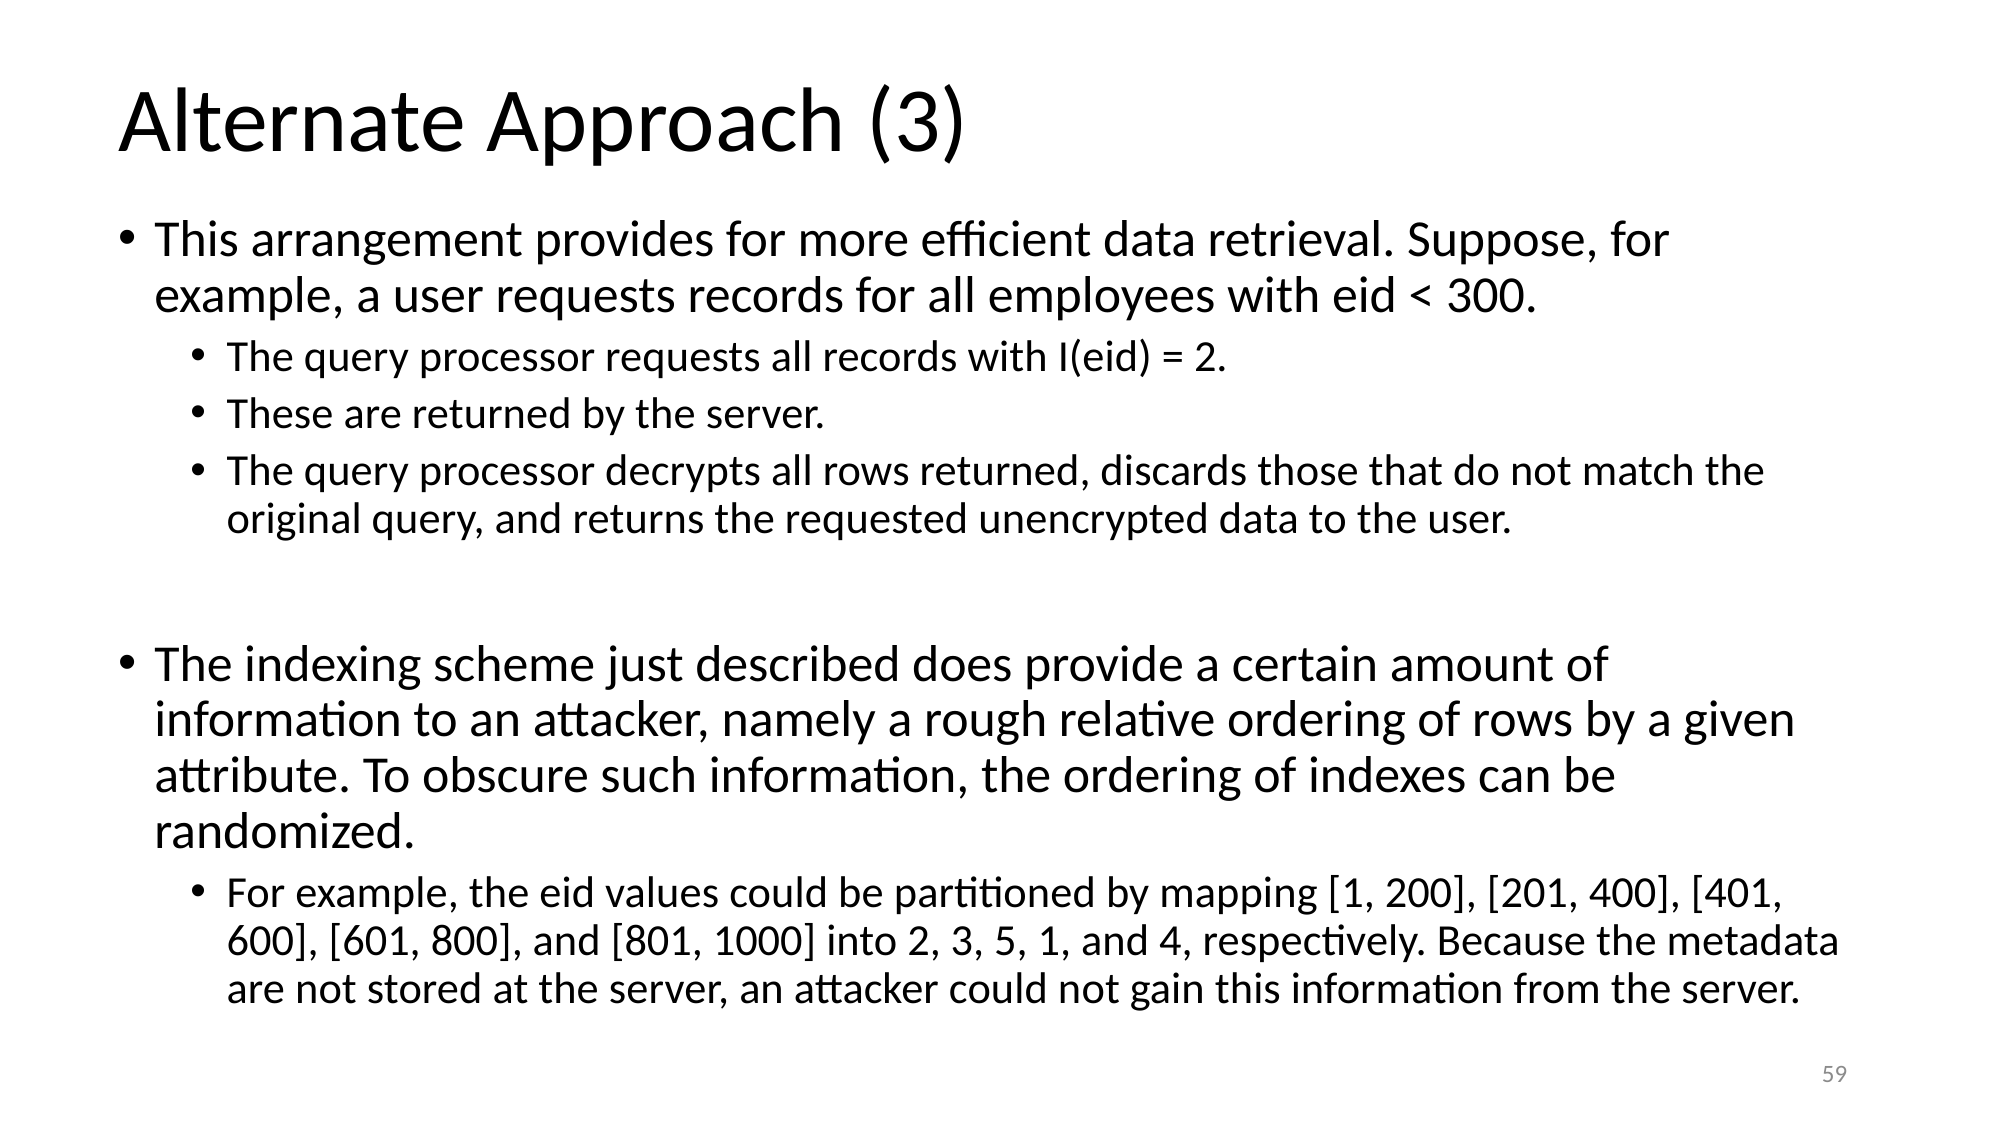

# Alternate Approach (3)
This arrangement provides for more efficient data retrieval. Suppose, for example, a user requests records for all employees with eid < 300.
The query processor requests all records with I(eid) = 2.
These are returned by the server.
The query processor decrypts all rows returned, discards those that do not match the original query, and returns the requested unencrypted data to the user.

The indexing scheme just described does provide a certain amount of information to an attacker, namely a rough relative ordering of rows by a given attribute. To obscure such information, the ordering of indexes can be randomized.
For example, the eid values could be partitioned by mapping [1, 200], [201, 400], [401, 600], [601, 800], and [801, 1000] into 2, 3, 5, 1, and 4, respectively. Because the metadata are not stored at the server, an attacker could not gain this information from the server.
59